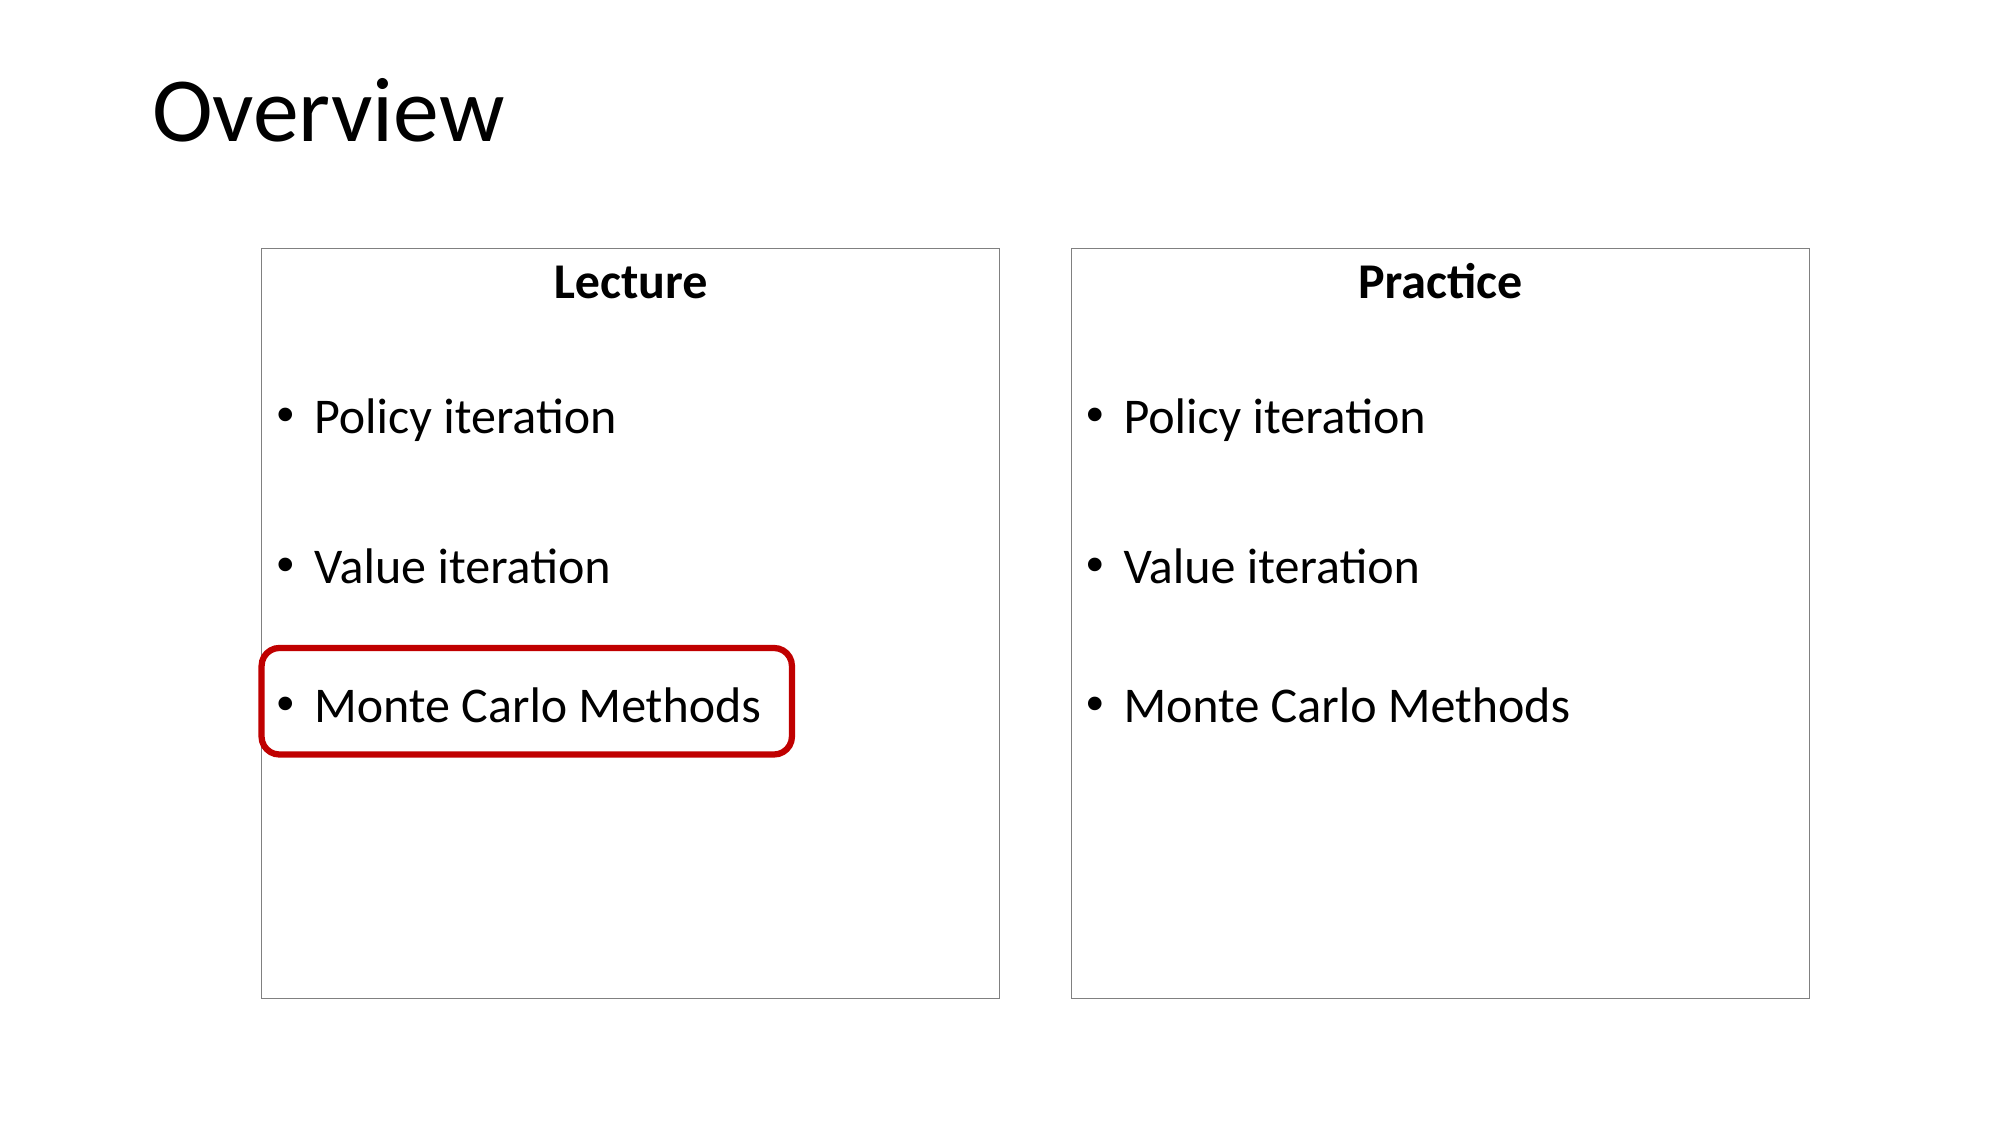

# Overview
Lecture
Policy iteration

Value iteration

Monte Carlo Methods

Practice
Policy iteration

Value iteration

Monte Carlo Methods